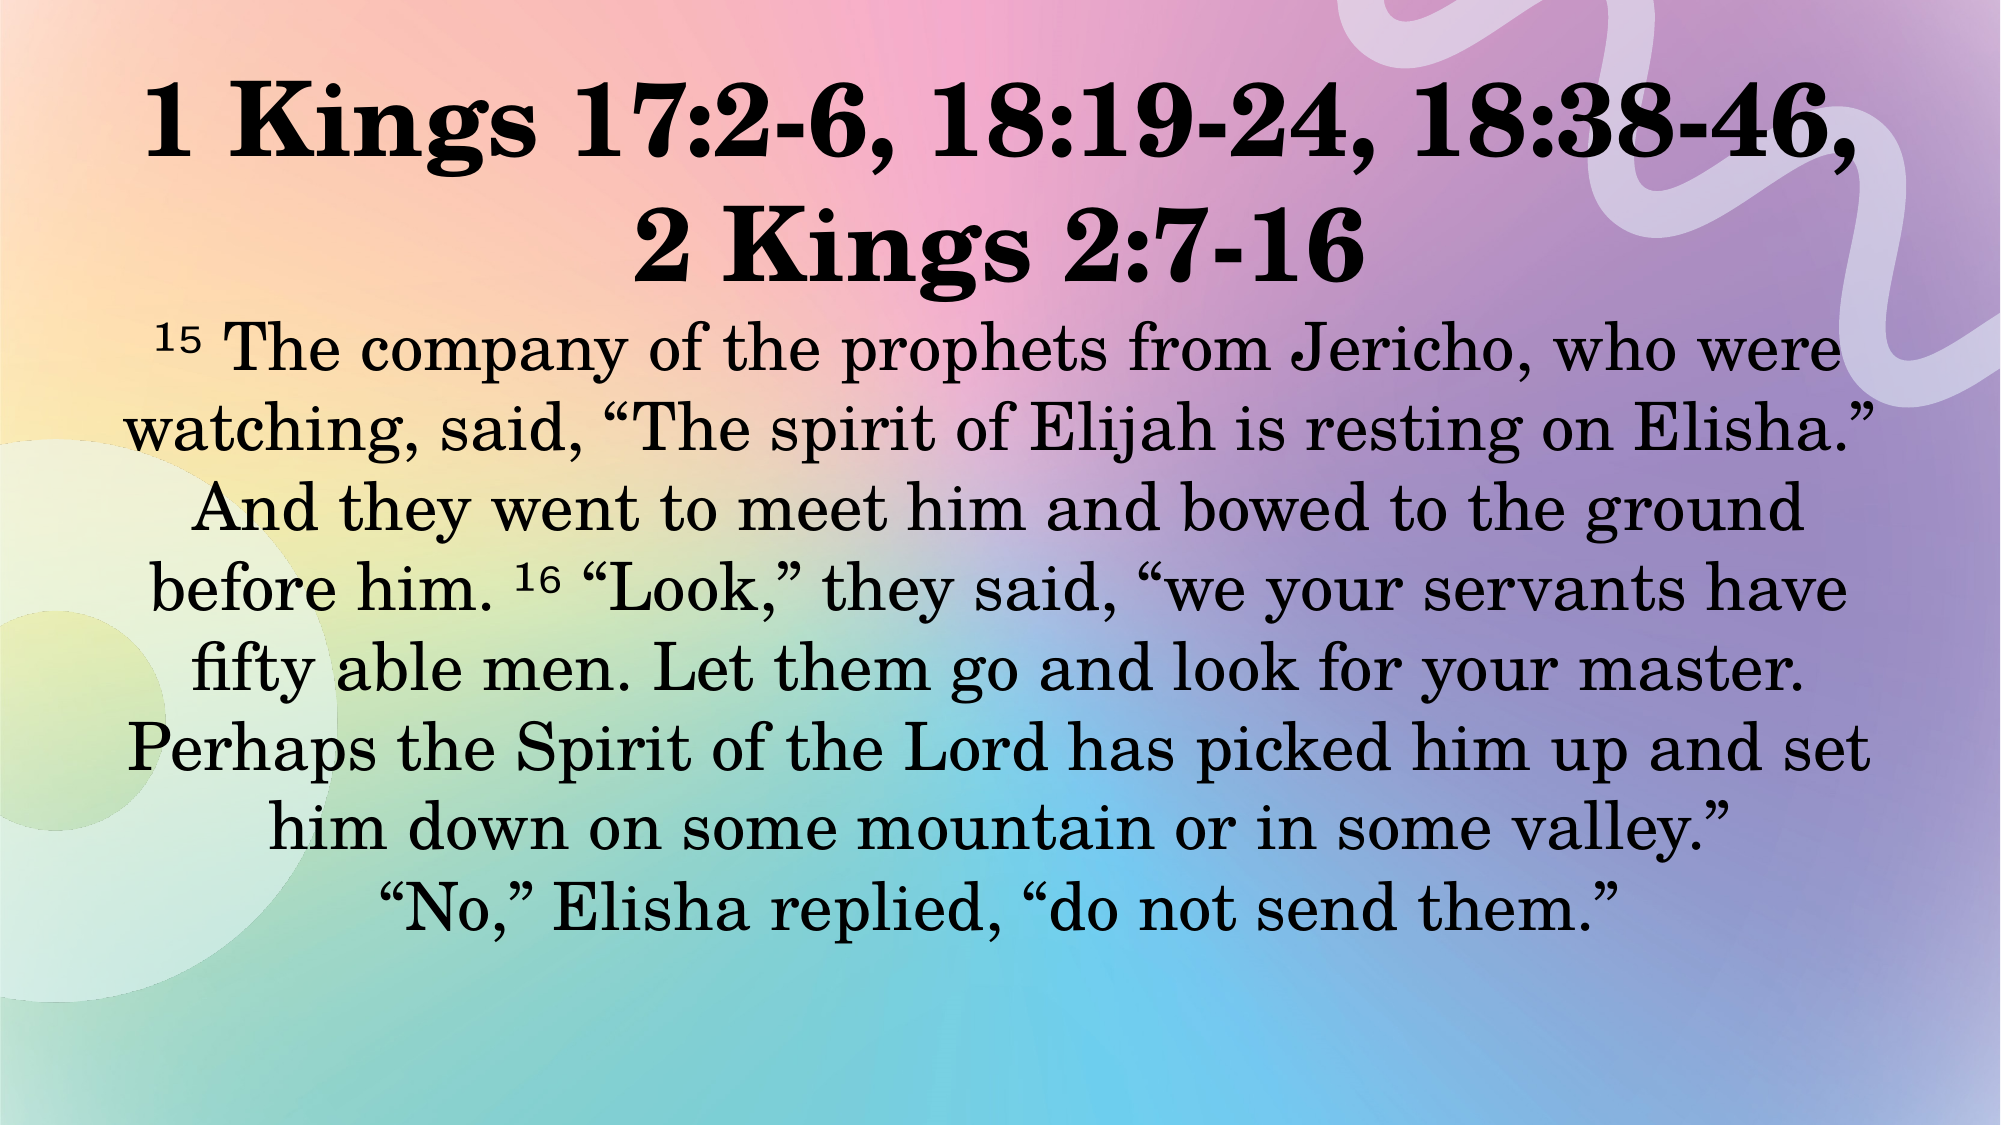

1 Kings 17:2-6, 18:19-24, 18:38-46, 2 Kings 2:7-16
¹⁵ The company of the prophets from Jericho, who were watching, said, “The spirit of Elijah is resting on Elisha.” And they went to meet him and bowed to the ground before him. ¹⁶ “Look,” they said, “we your servants have fifty able men. Let them go and look for your master. Perhaps the Spirit of the Lord has picked him up and set him down on some mountain or in some valley.”
“No,” Elisha replied, “do not send them.”